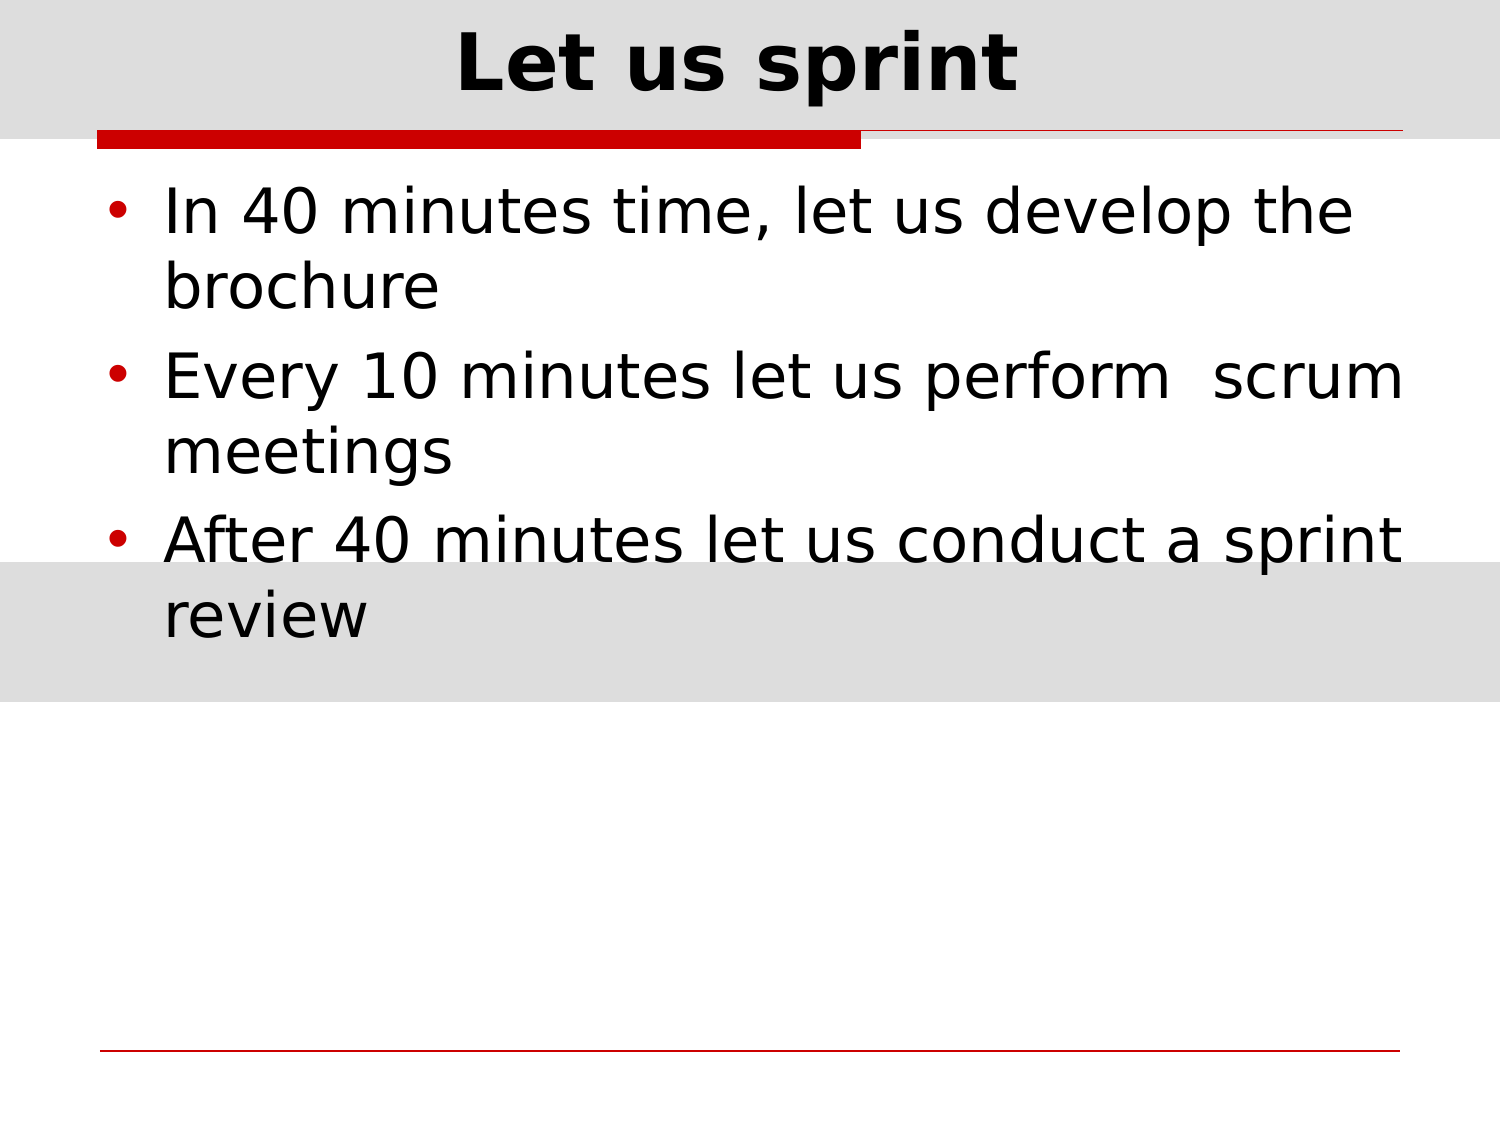

# Let us sprint
In 40 minutes time, let us develop the brochure
Every 10 minutes let us perform  scrum meetings
After 40 minutes let us conduct a sprint review